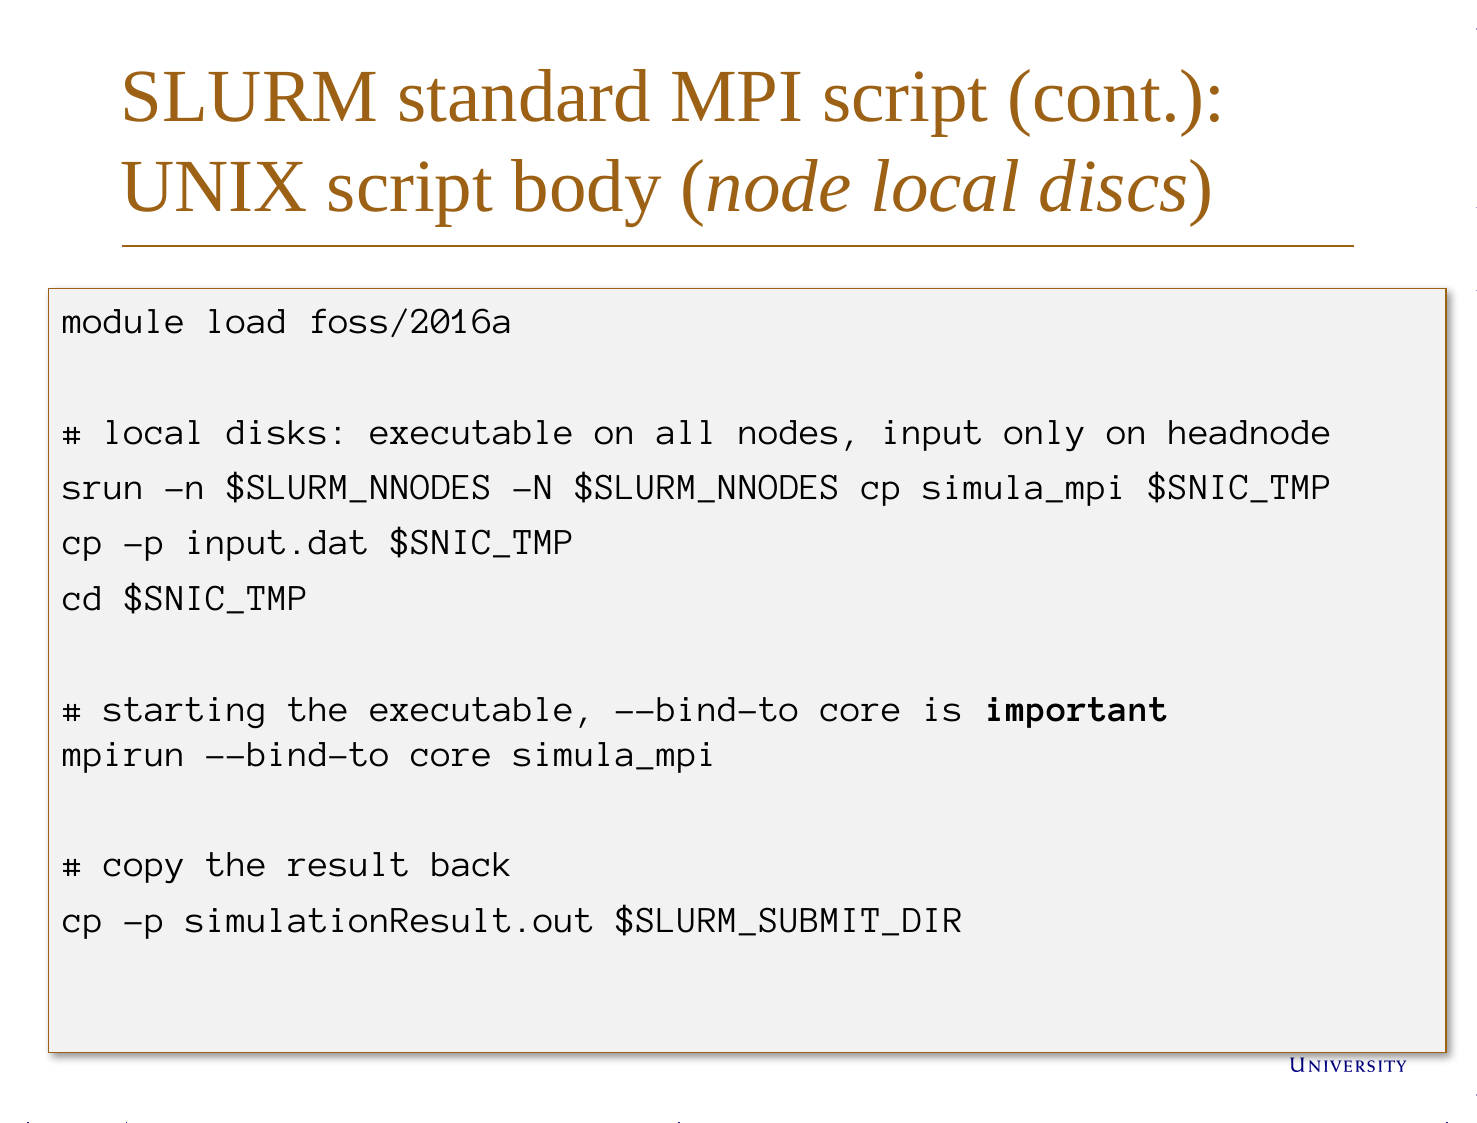

# SLURM standard MPI script (cont.): UNIX script body (node local discs)
module load foss/2016a

# local disks: executable on all nodes, input only on headnode
srun -n $SLURM_NNODES -N $SLURM_NNODES cp simula_mpi $SNIC_TMP
cp -p input.dat $SNIC_TMP
cd $SNIC_TMP

# starting the executable, --bind-to core is important mpirun --bind-to core simula_mpi

# copy the result back
cp -p simulationResult.out $SLURM_SUBMIT_DIR